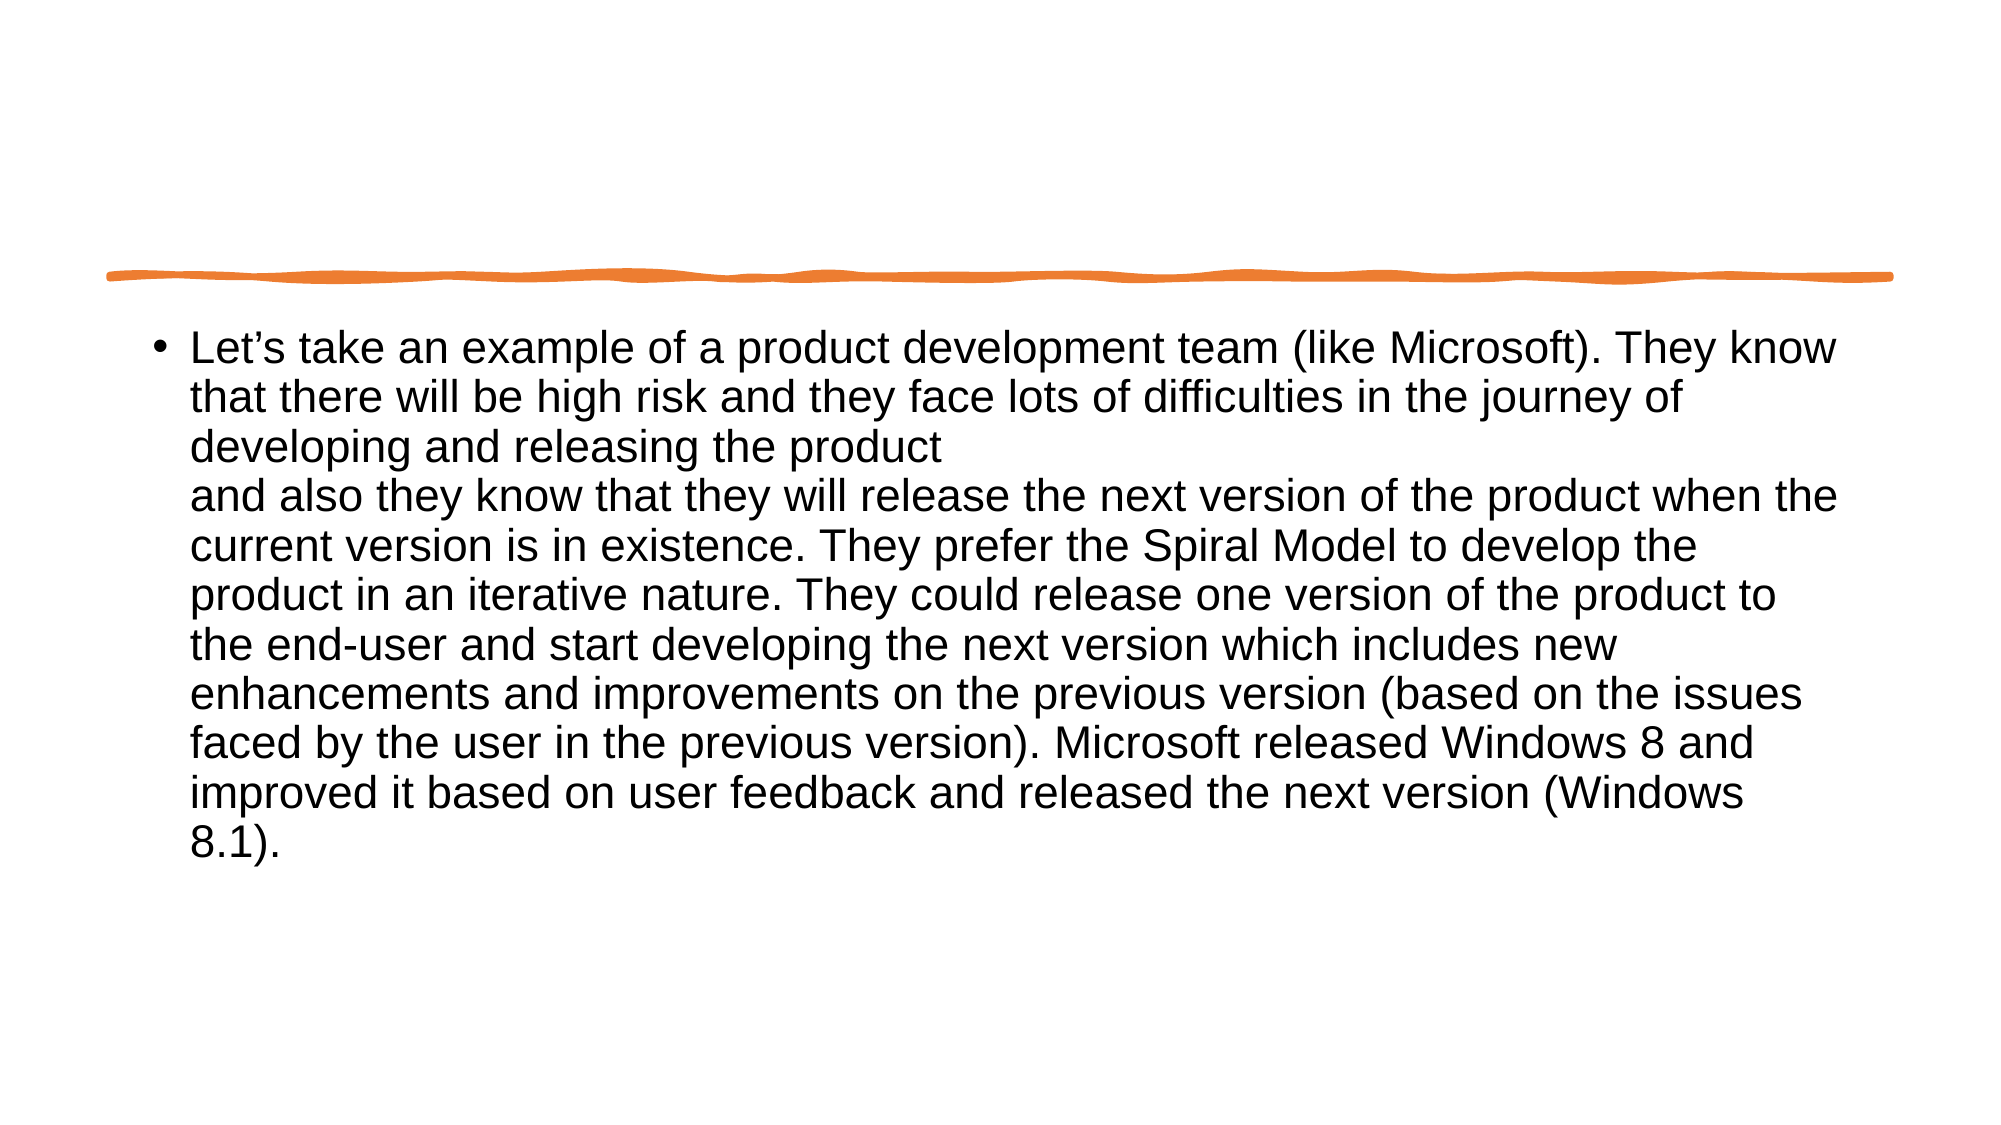

Let’s take an example of a product development team (like Microsoft). They know that there will be high risk and they face lots of difficulties in the journey of developing and releasing the product
and also they know that they will release the next version of the product when the current version is in existence. They prefer the Spiral Model to develop the product in an iterative nature. They could release one version of the product to the end-user and start developing the next version which includes new enhancements and improvements on the previous version (based on the issues faced by the user in the previous version). Microsoft released Windows 8 and improved it based on user feedback and released the next version (Windows 8.1).